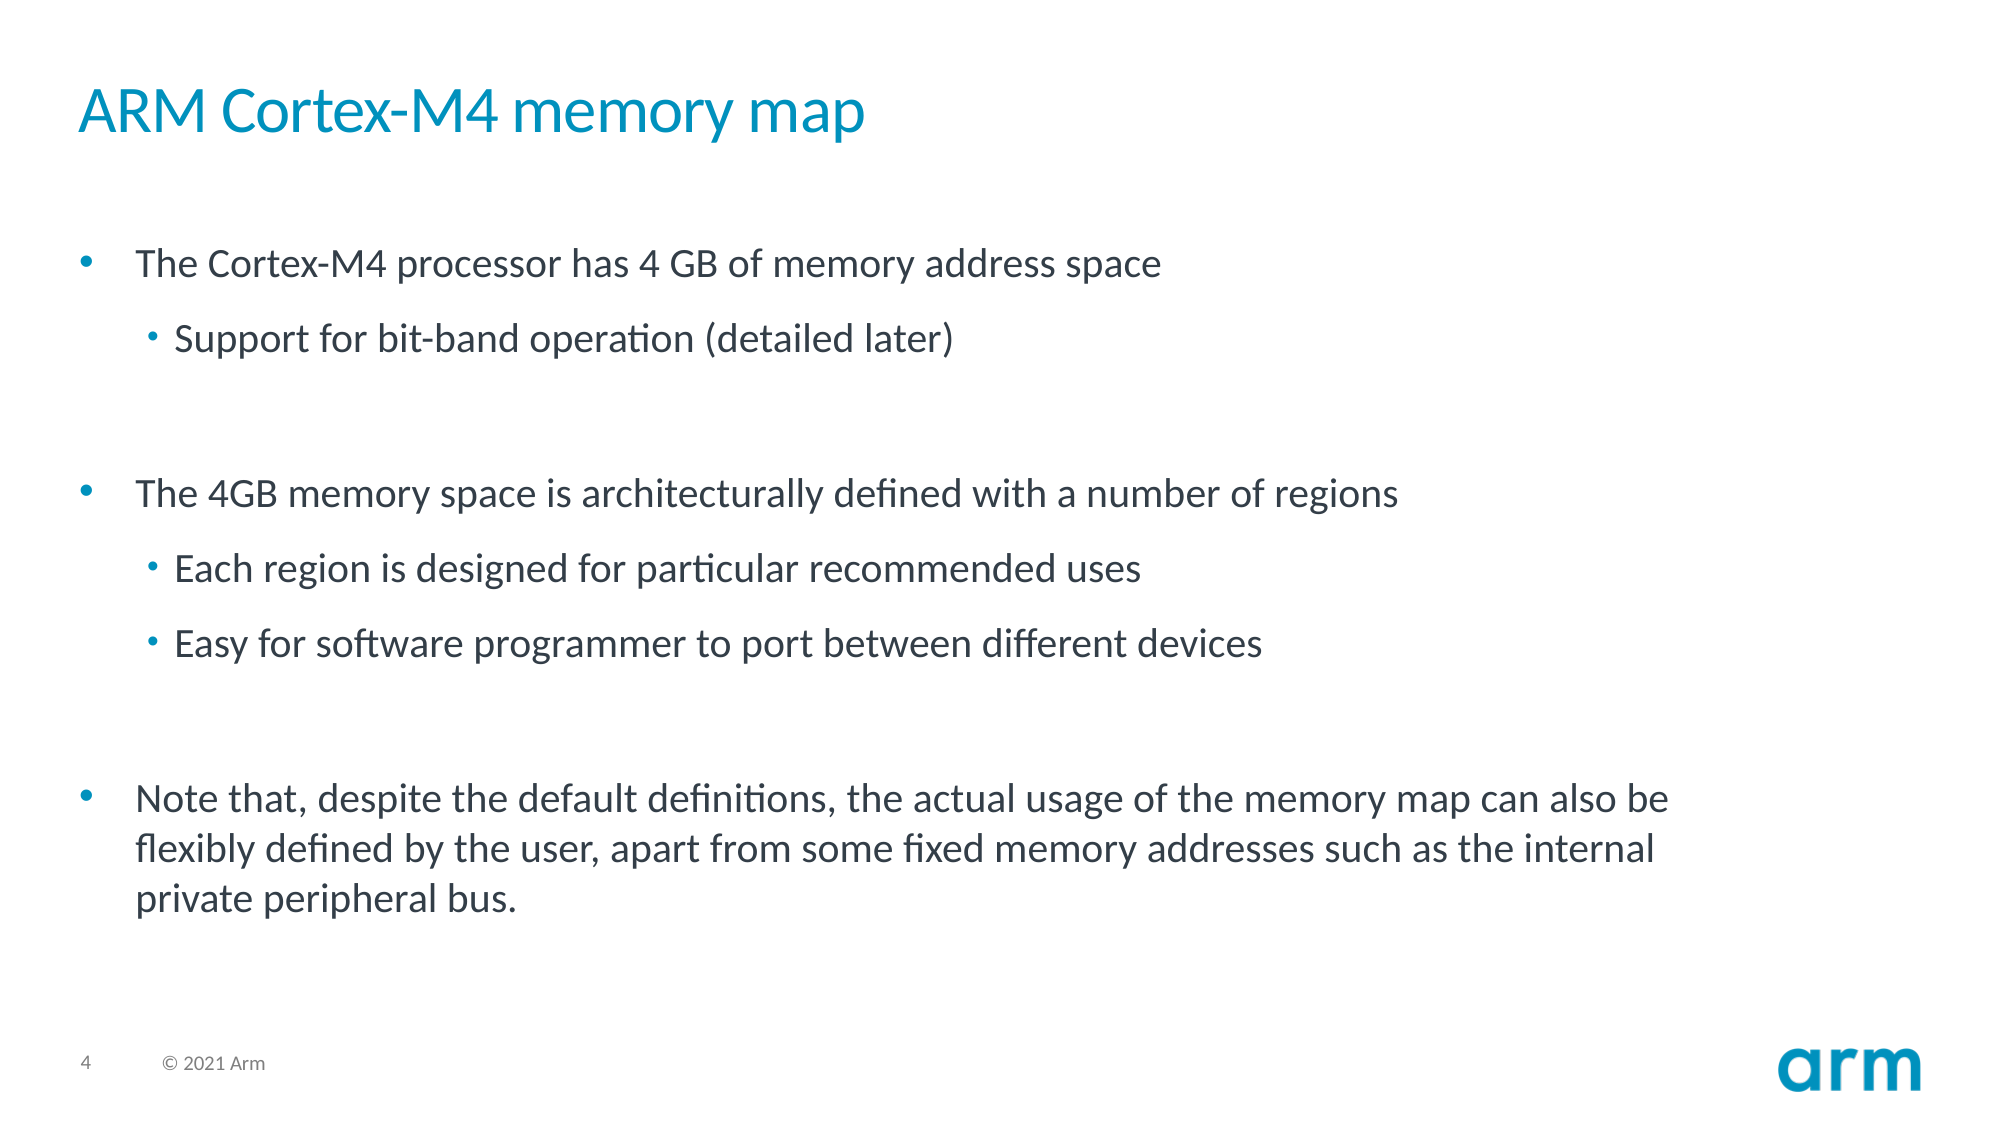

# ARM Cortex-M4 memory map
The Cortex-M4 processor has 4 GB of memory address space
Support for bit-band operation (detailed later)

The 4GB memory space is architecturally defined with a number of regions
Each region is designed for particular recommended uses
Easy for software programmer to port between different devices

Note that, despite the default definitions, the actual usage of the memory map can also be flexibly defined by the user, apart from some fixed memory addresses such as the internal private peripheral bus.